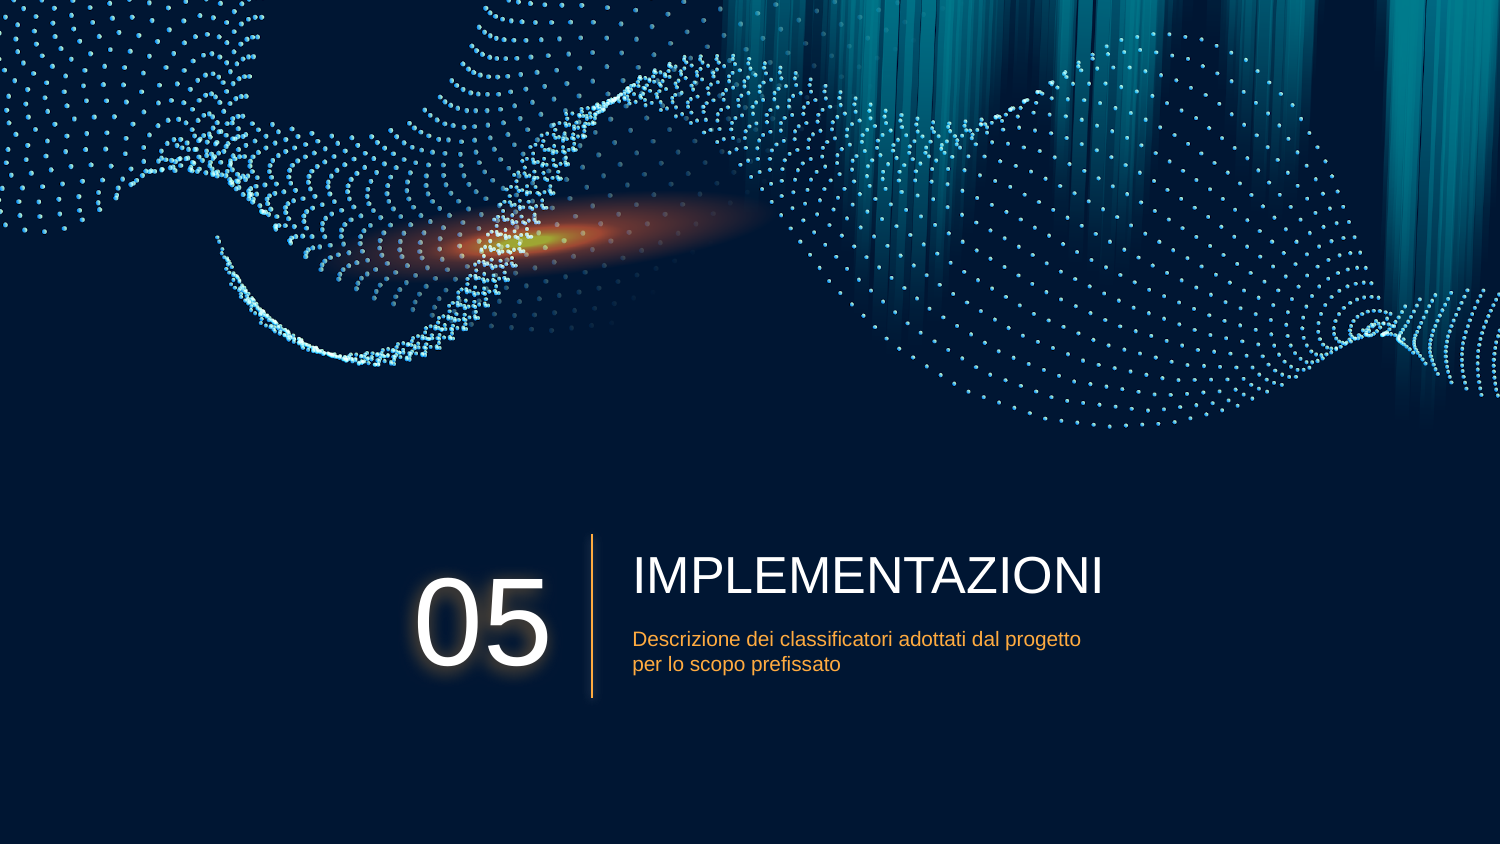

# IMPLEMENTAZIONI
05
Descrizione dei classificatori adottati dal progetto per lo scopo prefissato